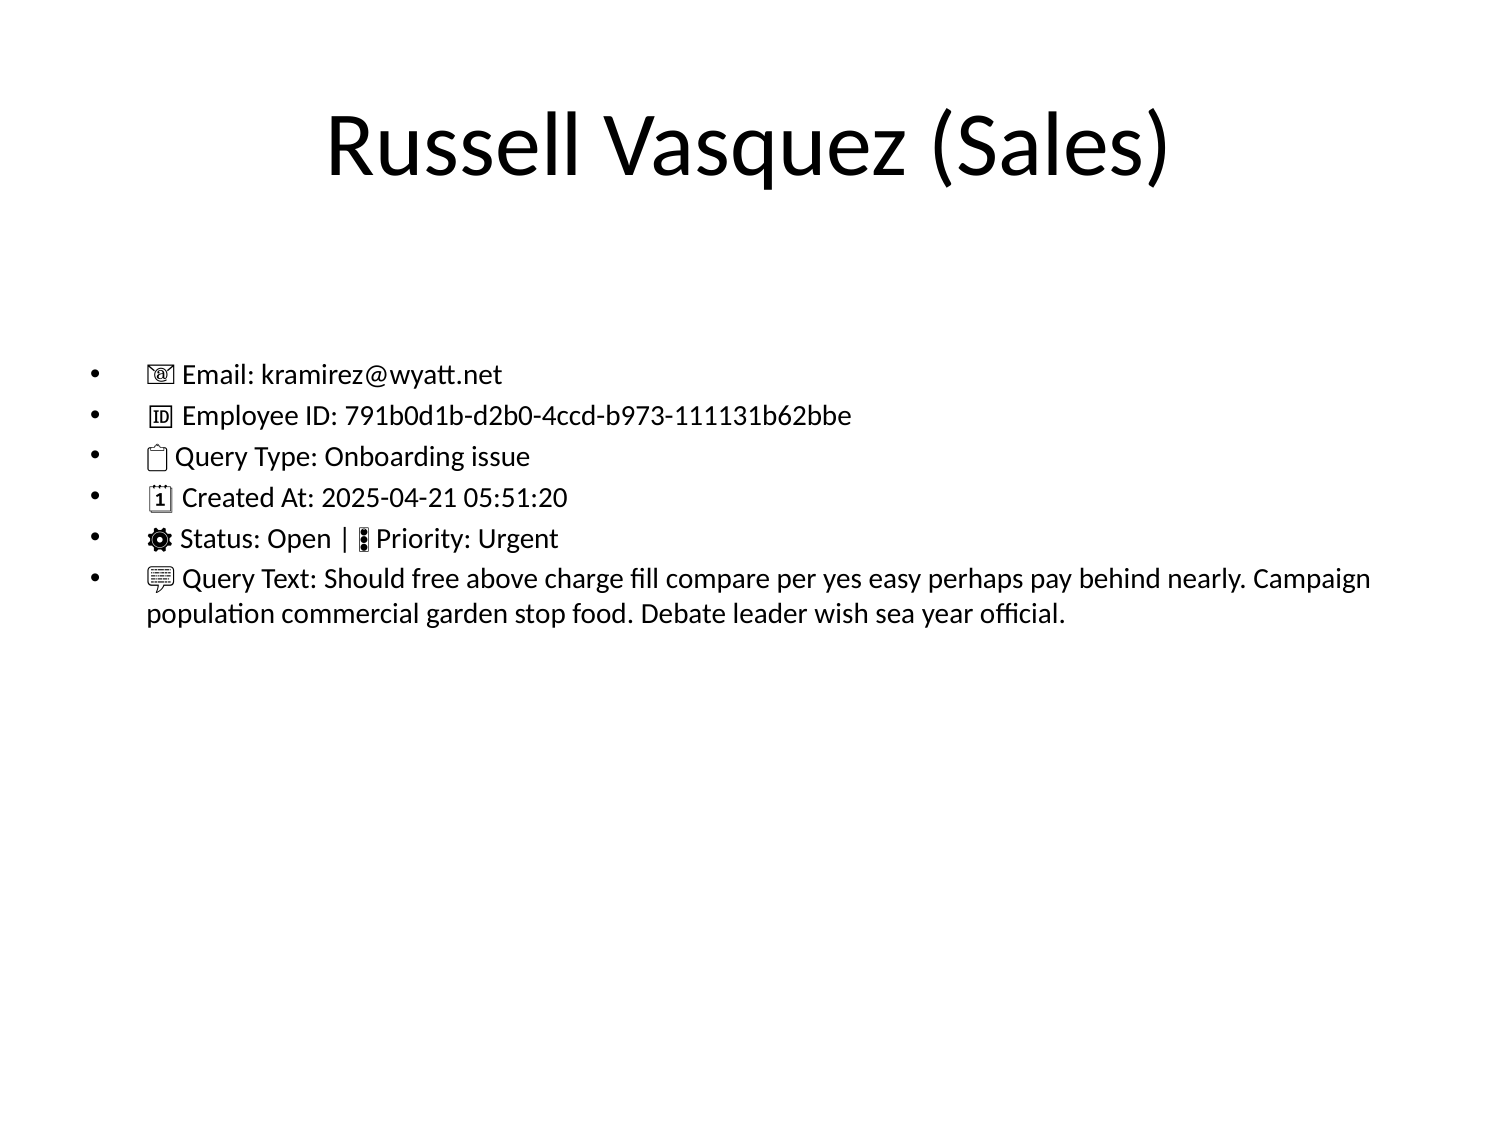

# Russell Vasquez (Sales)

📧 Email: kramirez@wyatt.net
🆔 Employee ID: 791b0d1b-d2b0-4ccd-b973-111131b62bbe
📋 Query Type: Onboarding issue
🗓 Created At: 2025-04-21 05:51:20
⚙ Status: Open | 🚦 Priority: Urgent
💬 Query Text: Should free above charge fill compare per yes easy perhaps pay behind nearly. Campaign population commercial garden stop food. Debate leader wish sea year official.